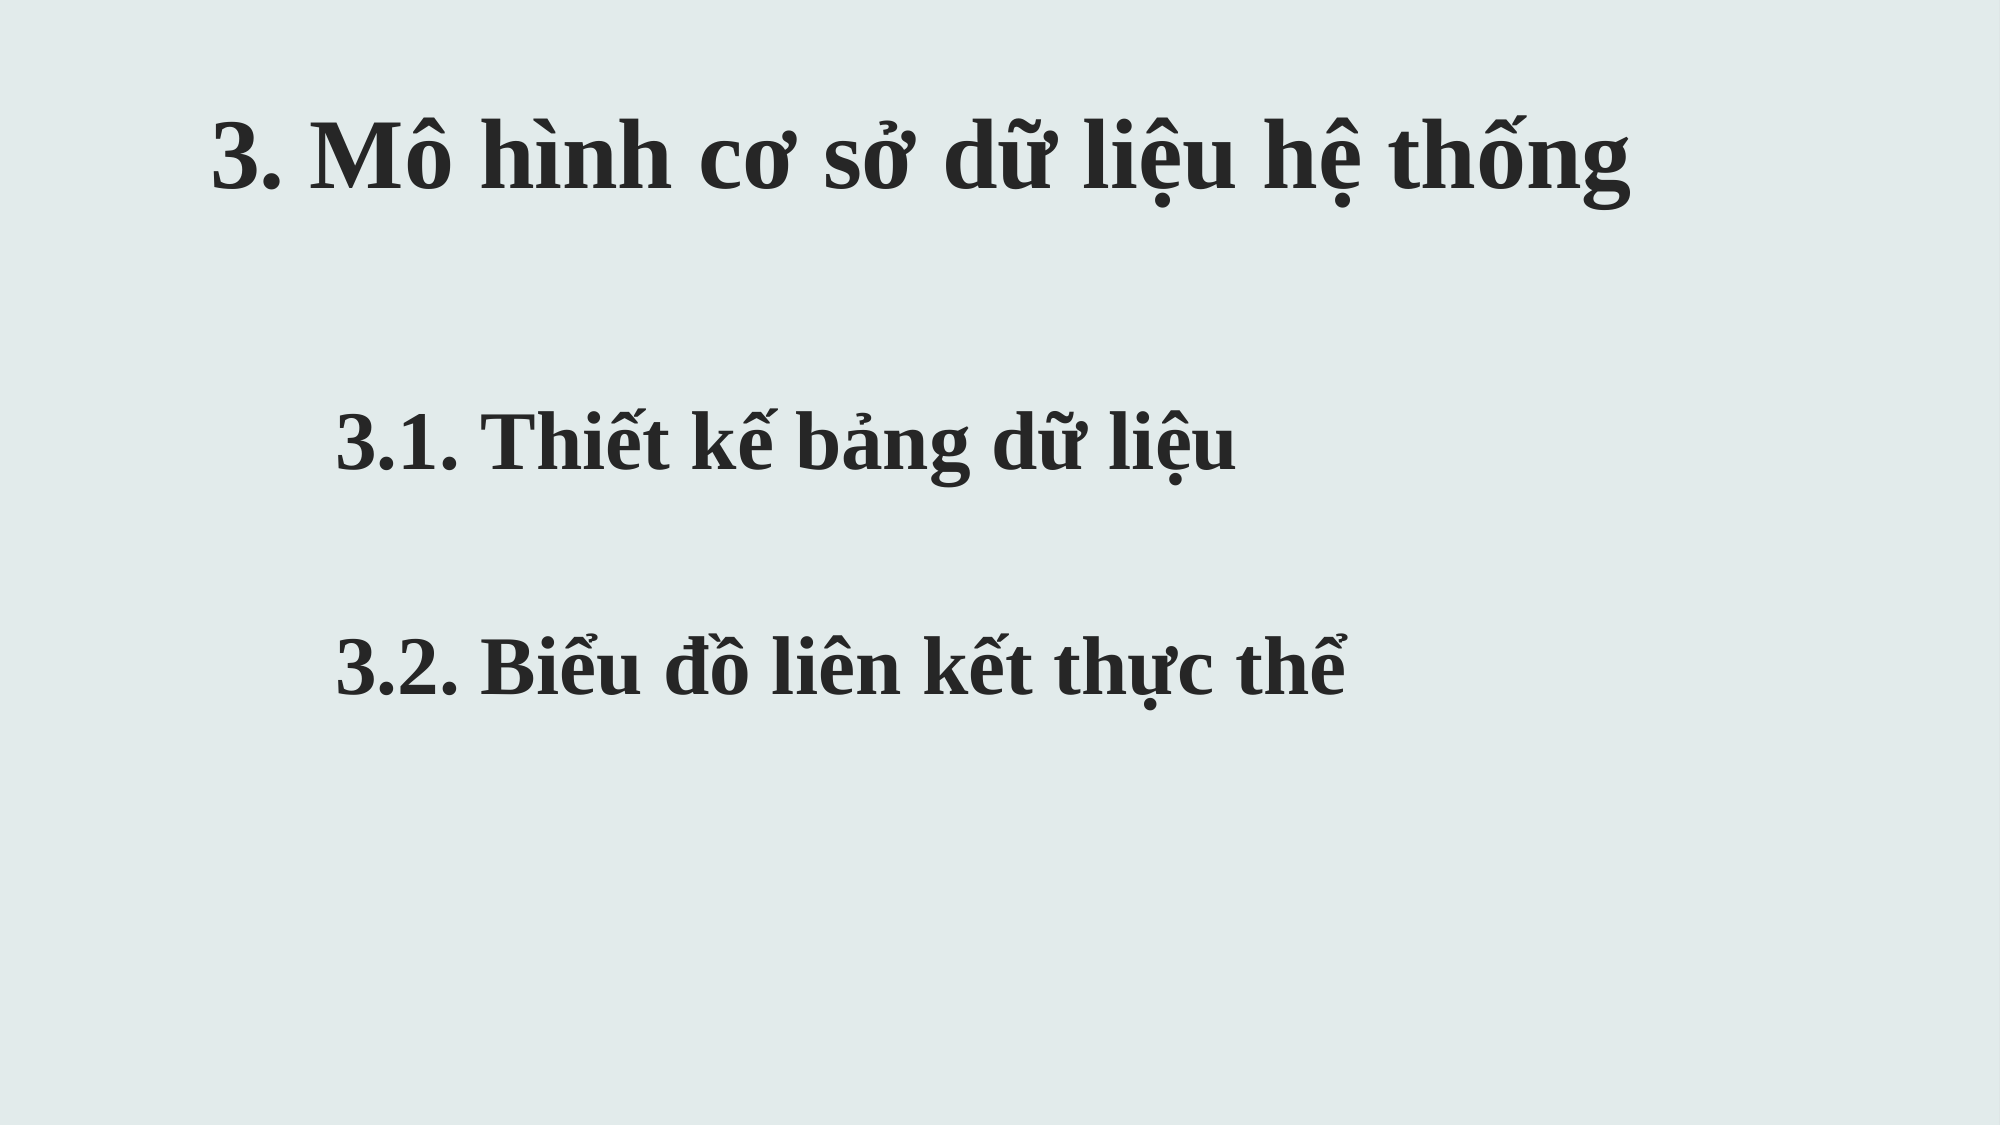

# 3. Mô hình cơ sở dữ liệu hệ thống
3.1. Thiết kế bảng dữ liệu
3.2. Biểu đồ liên kết thực thể